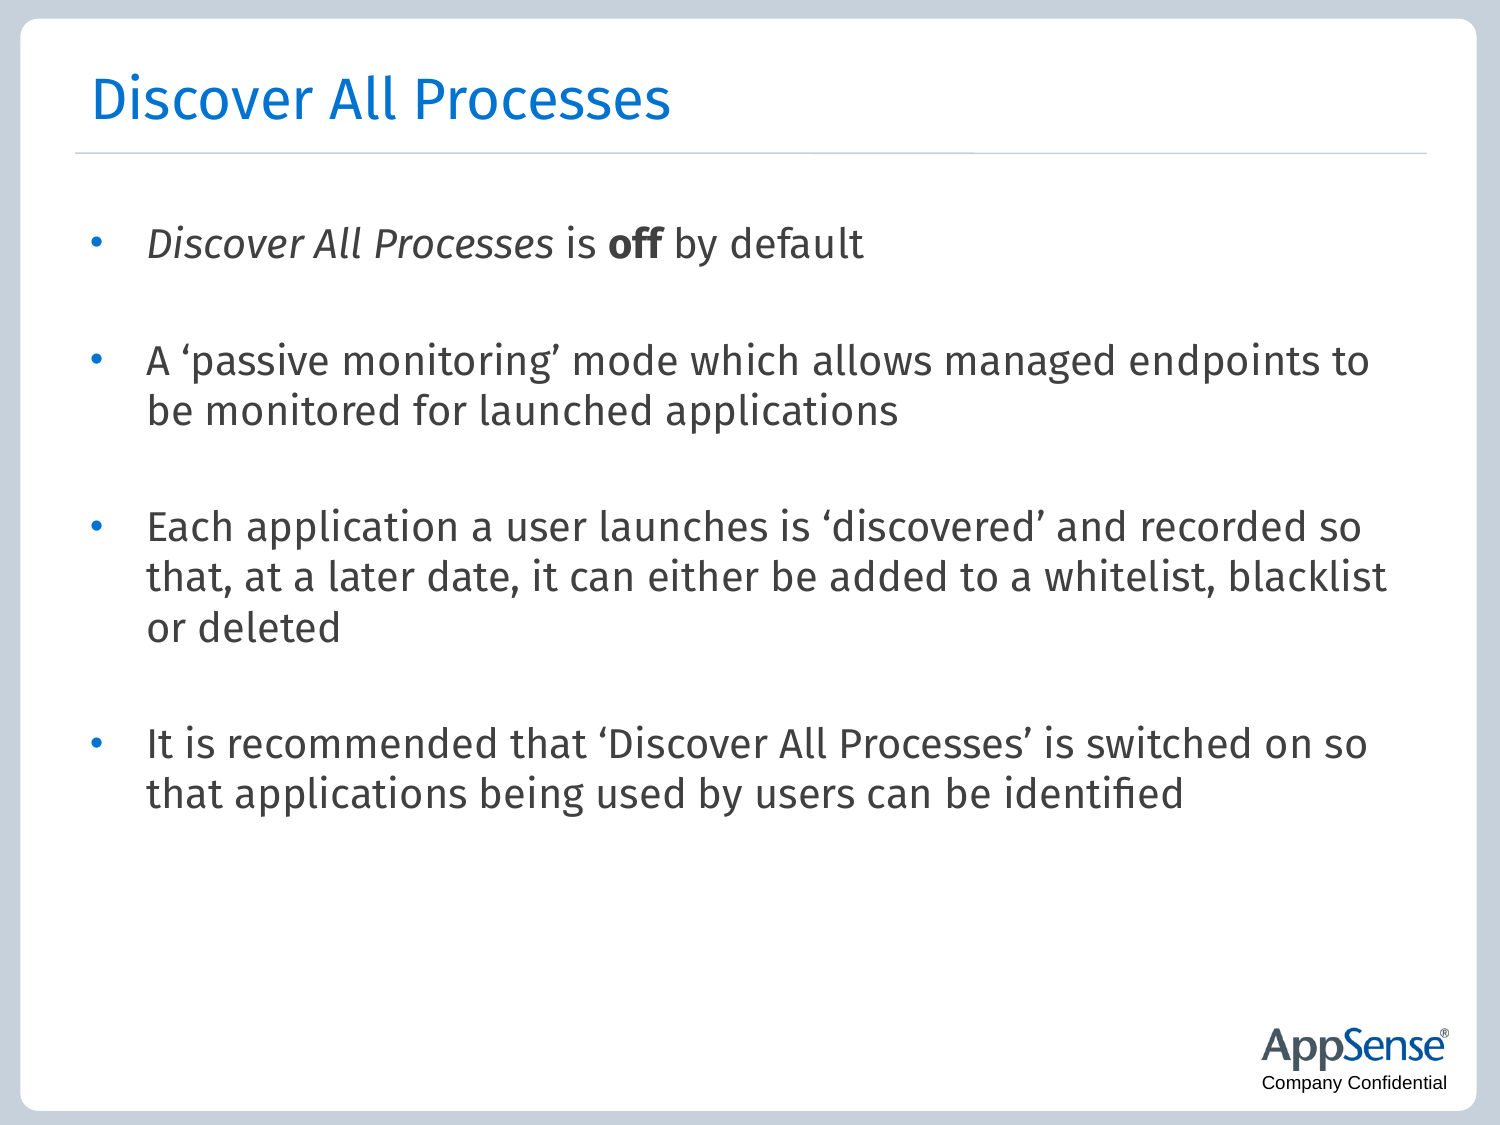

# Discover All Processes
Discover All Processes is off by default

A ‘passive monitoring’ mode which allows managed endpoints to be monitored for launched applications

Each application a user launches is ‘discovered’ and recorded so that, at a later date, it can either be added to a whitelist, blacklist or deleted

It is recommended that ‘Discover All Processes’ is switched on so that applications being used by users can be identified